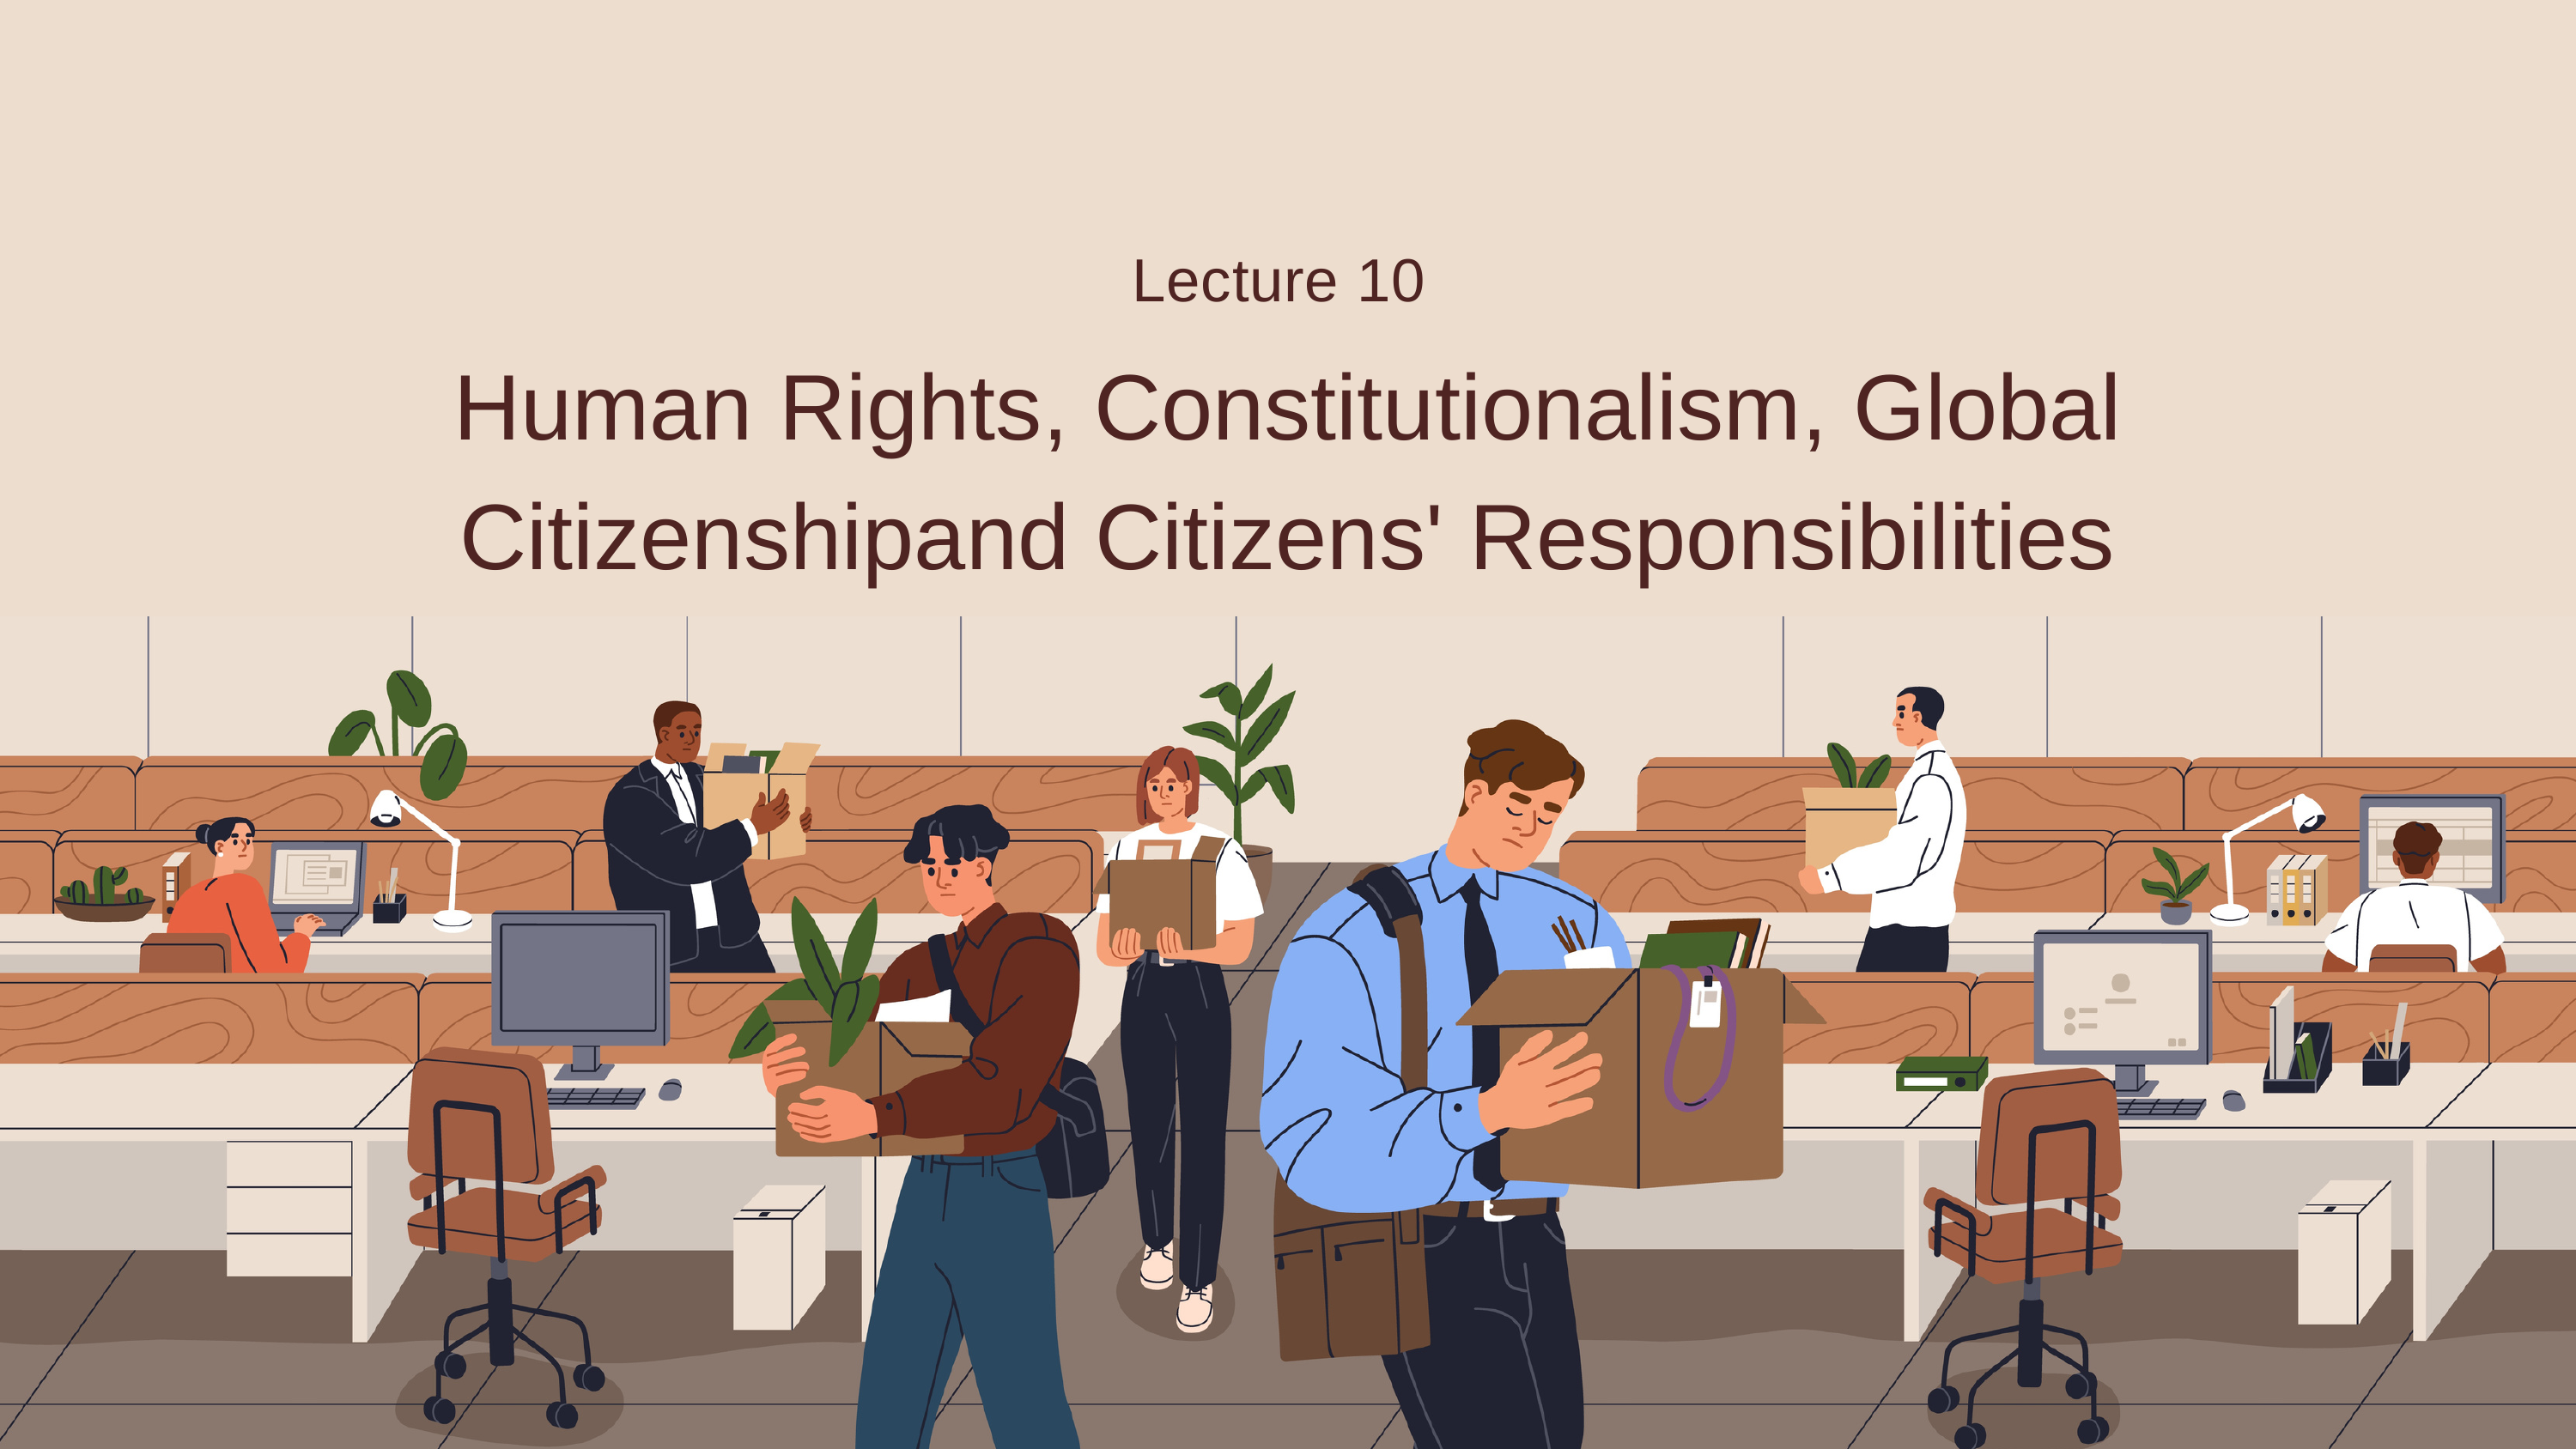

Lecture 10
Human Rights, Constitutionalism, Global Citizenshipand Citizens' Responsibilities